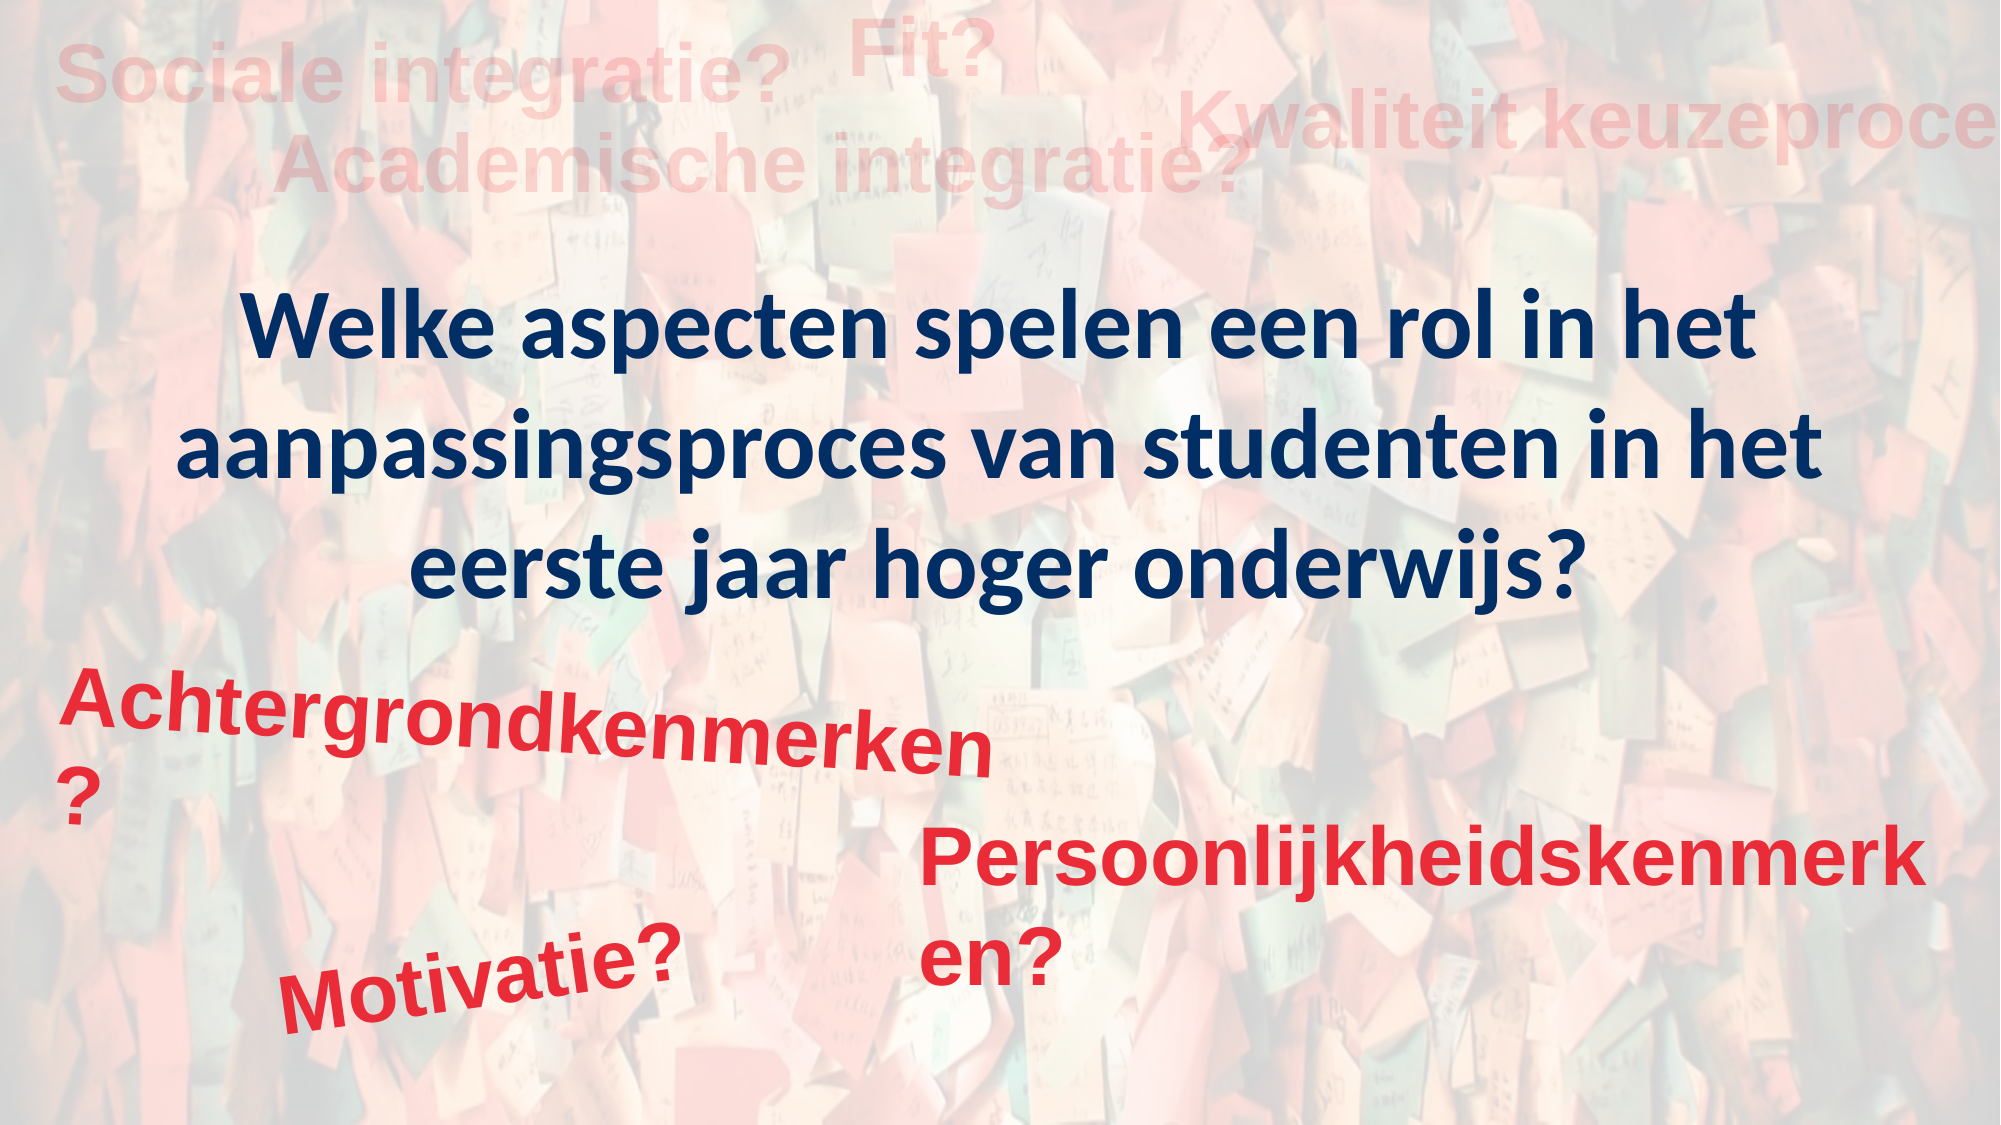

Fit?
Sociale integratie?
Kwaliteit keuzeproces?
Academische integratie?
Welke aspecten spelen een rol in het aanpassingsproces van studenten in het eerste jaar hoger onderwijs?

Achtergrondkenmerken?
Persoonlijkheidskenmerken?
Motivatie?
5